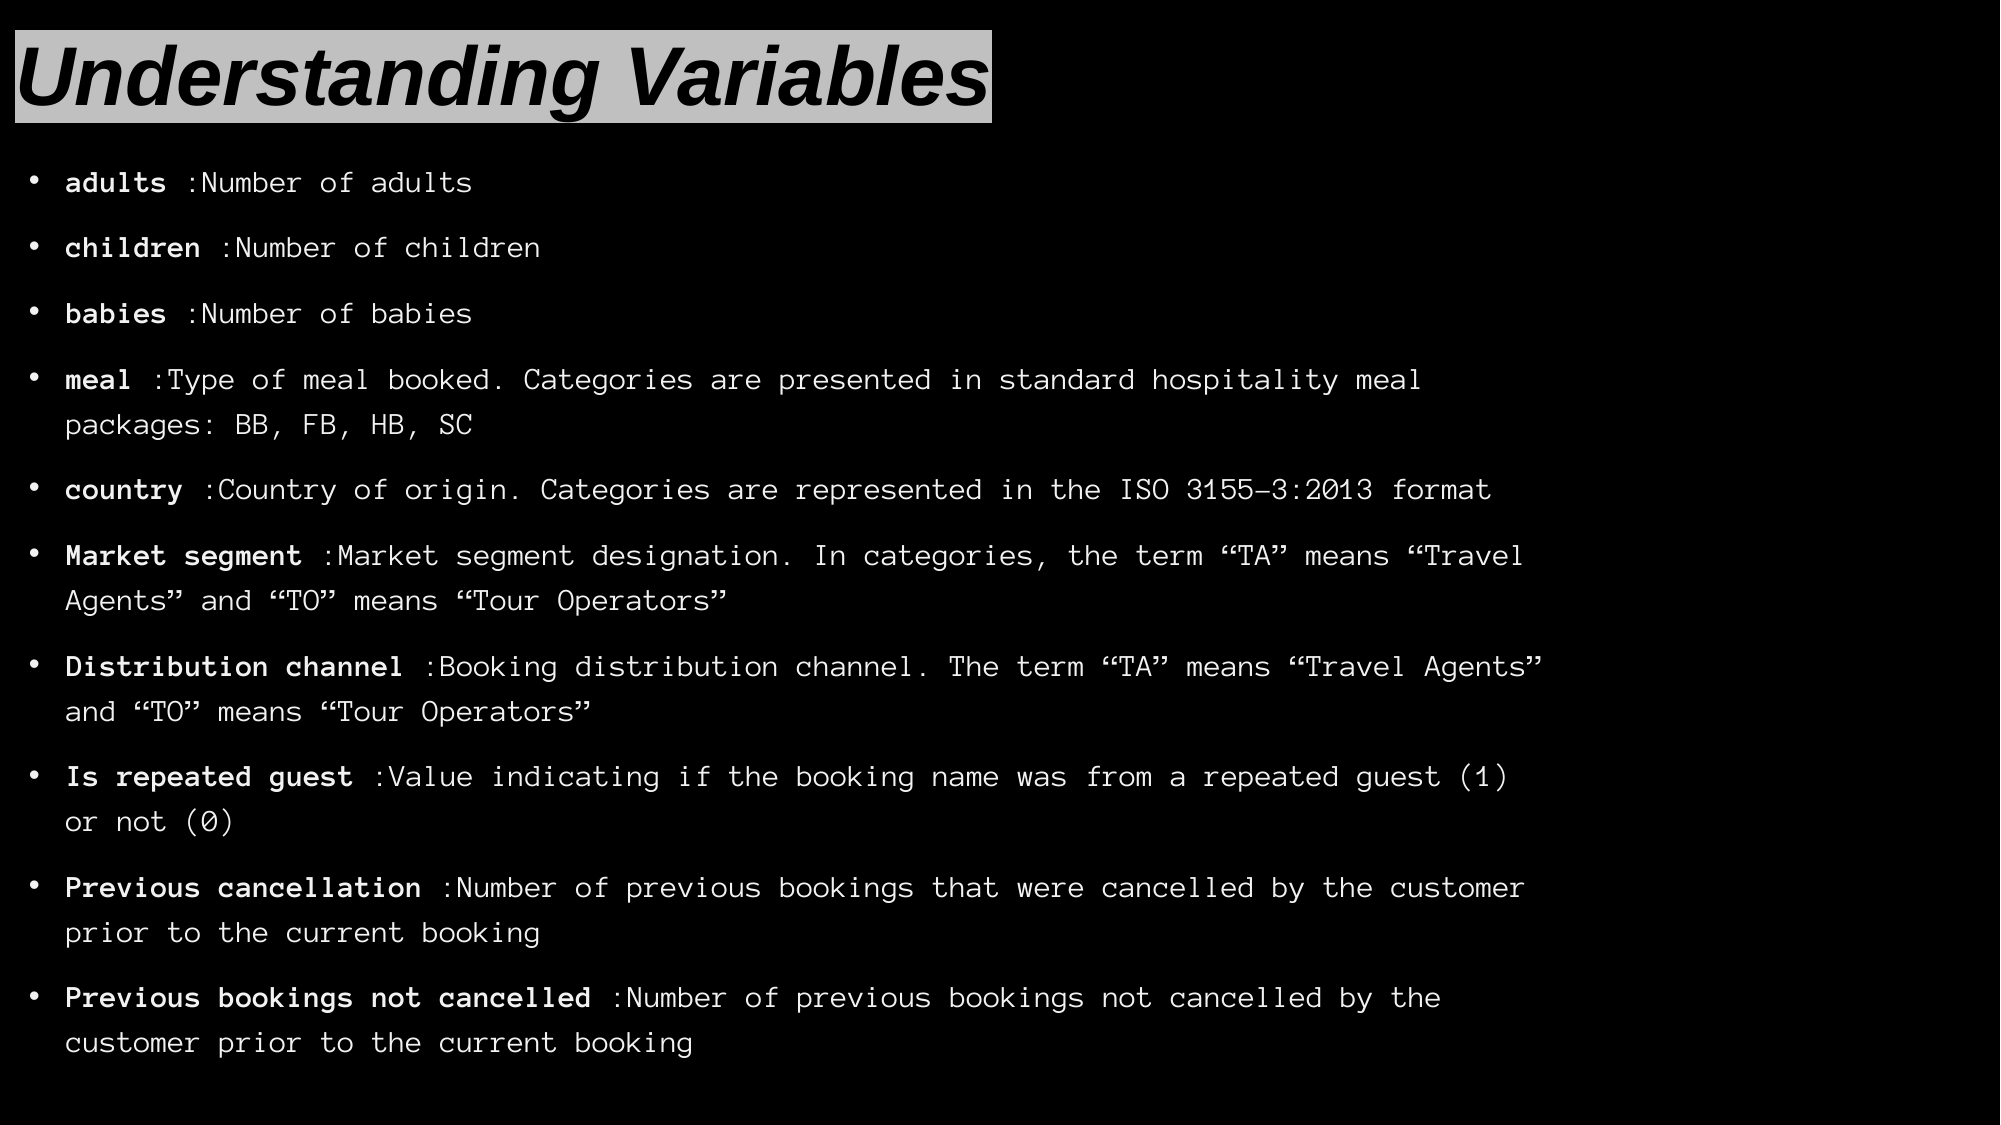

# Understanding Variables
adults :Number of adults
children :Number of children
babies :Number of babies
meal :Type of meal booked. Categories are presented in standard hospitality meal packages: BB, FB, HB, SC
country :Country of origin. Categories are represented in the ISO 3155–3:2013 format
Market segment :Market segment designation. In categories, the term “TA” means “Travel Agents” and “TO” means “Tour Operators”
Distribution channel :Booking distribution channel. The term “TA” means “Travel Agents” and “TO” means “Tour Operators”
Is repeated guest :Value indicating if the booking name was from a repeated guest (1) or not (0)
Previous cancellation :Number of previous bookings that were cancelled by the customer prior to the current booking
Previous bookings not cancelled :Number of previous bookings not cancelled by the customer prior to the current booking